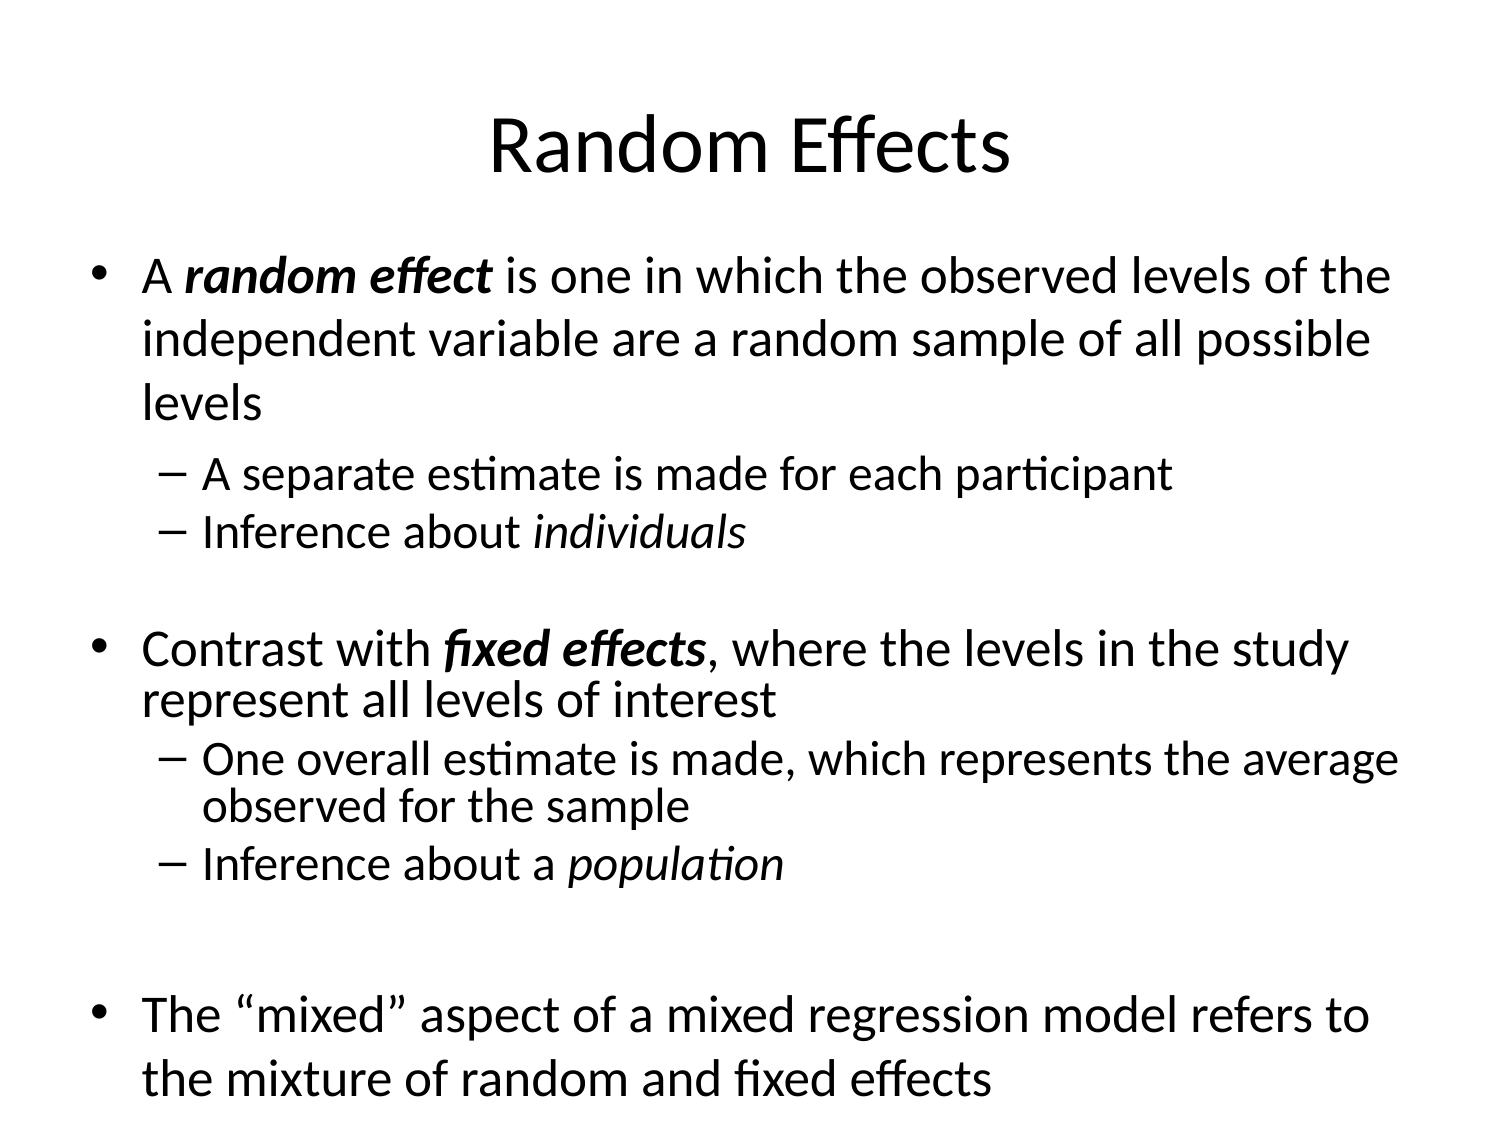

# Random Effects
A random effect is one in which the observed levels of the independent variable are a random sample of all possible levels
A separate estimate is made for each participant
Inference about individuals

Contrast with fixed effects, where the levels in the study represent all levels of interest
One overall estimate is made, which represents the average observed for the sample
Inference about a population

The “mixed” aspect of a mixed regression model refers to the mixture of random and fixed effects